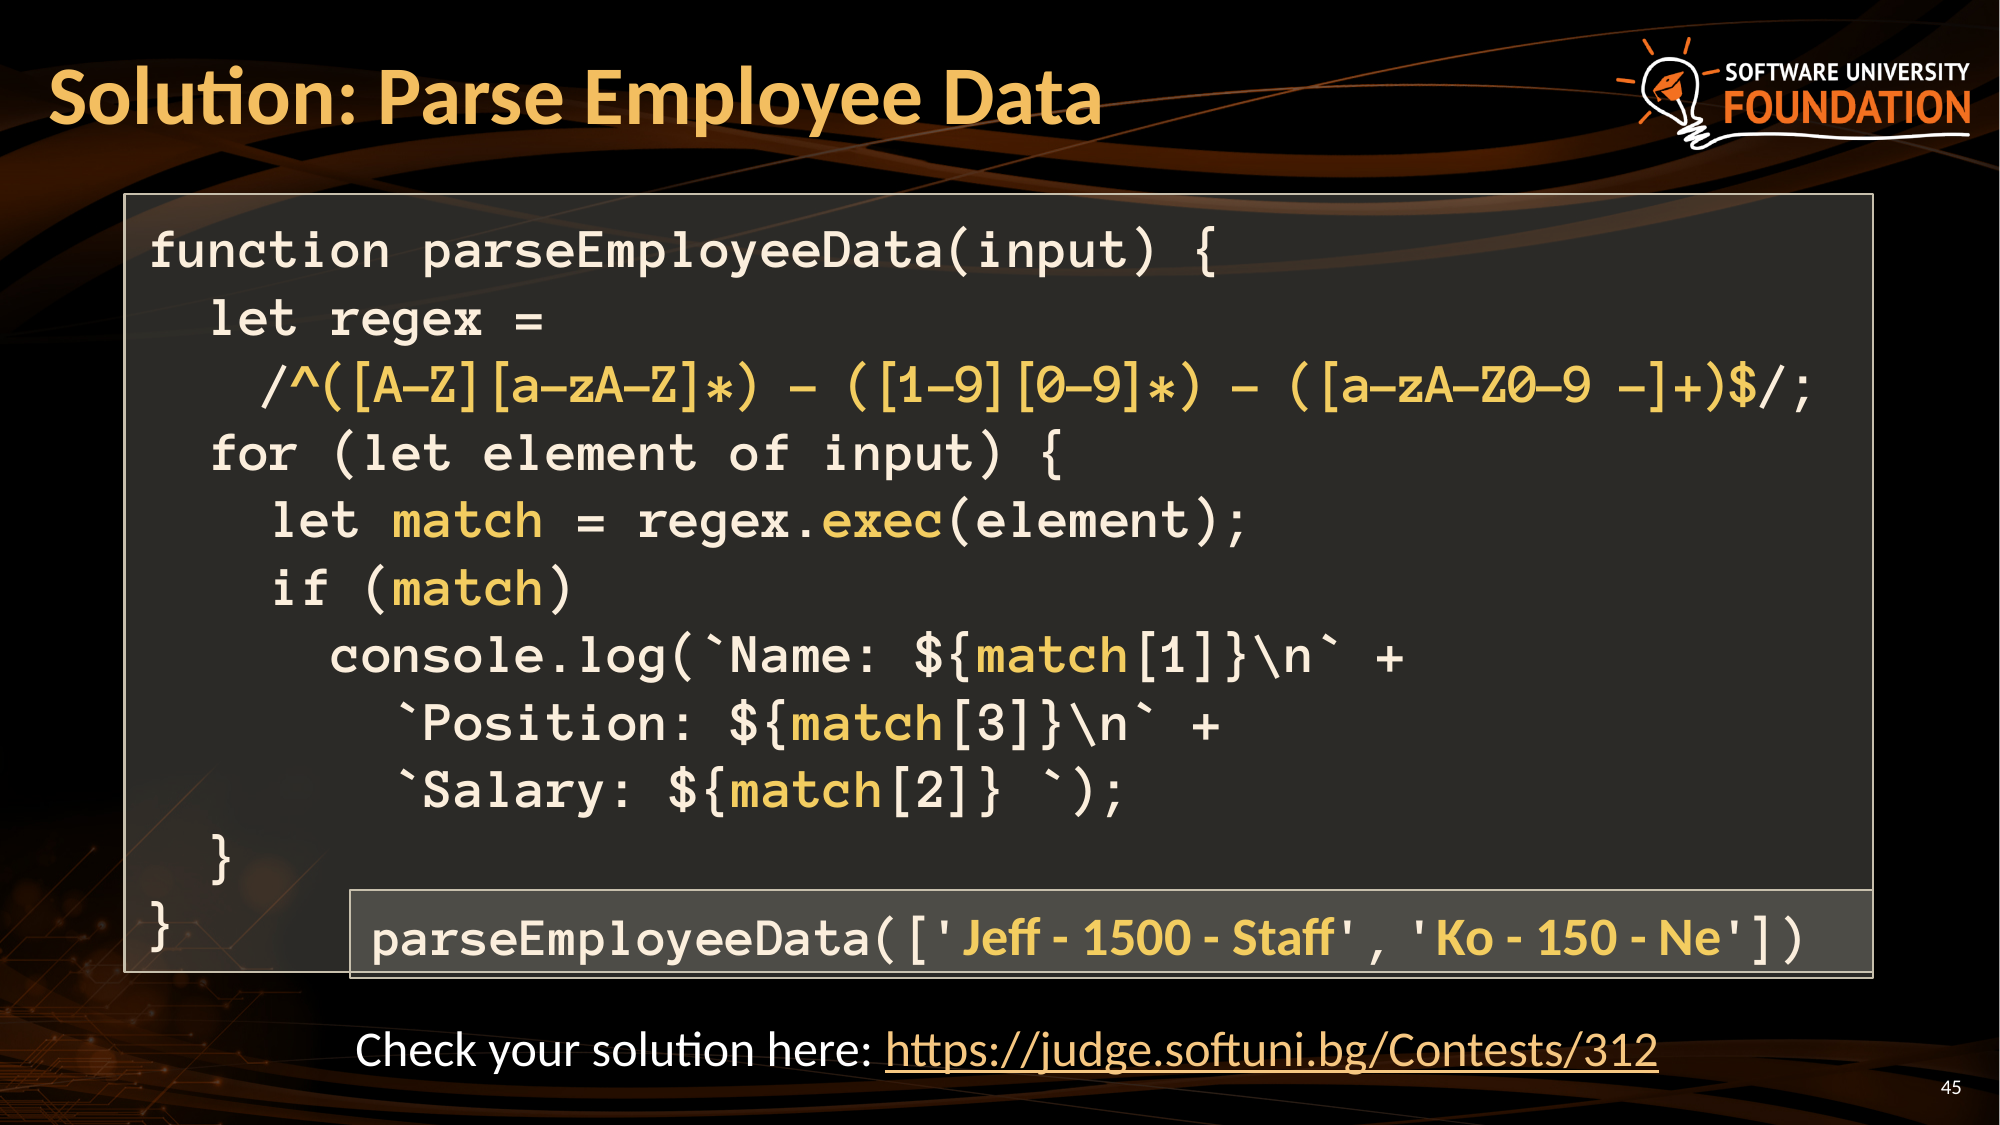

# Solution: Parse Employee Data
function parseEmployeeData(input) {
  let regex =
    /^([A-Z][a-zA-Z]*) - ([1-9][0-9]*) - ([a-zA-Z0-9 -]+)$/;
  for (let element of input) {
    let match = regex.exec(element);
    if (match)
      console.log(`Name: ${match[1]}\n` +
        `Position: ${match[3]}\n` +
        `Salary: ${match[2]} `);
  }
}
parseEmployeeData(['Jeff - 1500 - Staff', 'Ko - 150 - Ne'])
Check your solution here: https://judge.softuni.bg/Contests/312
45